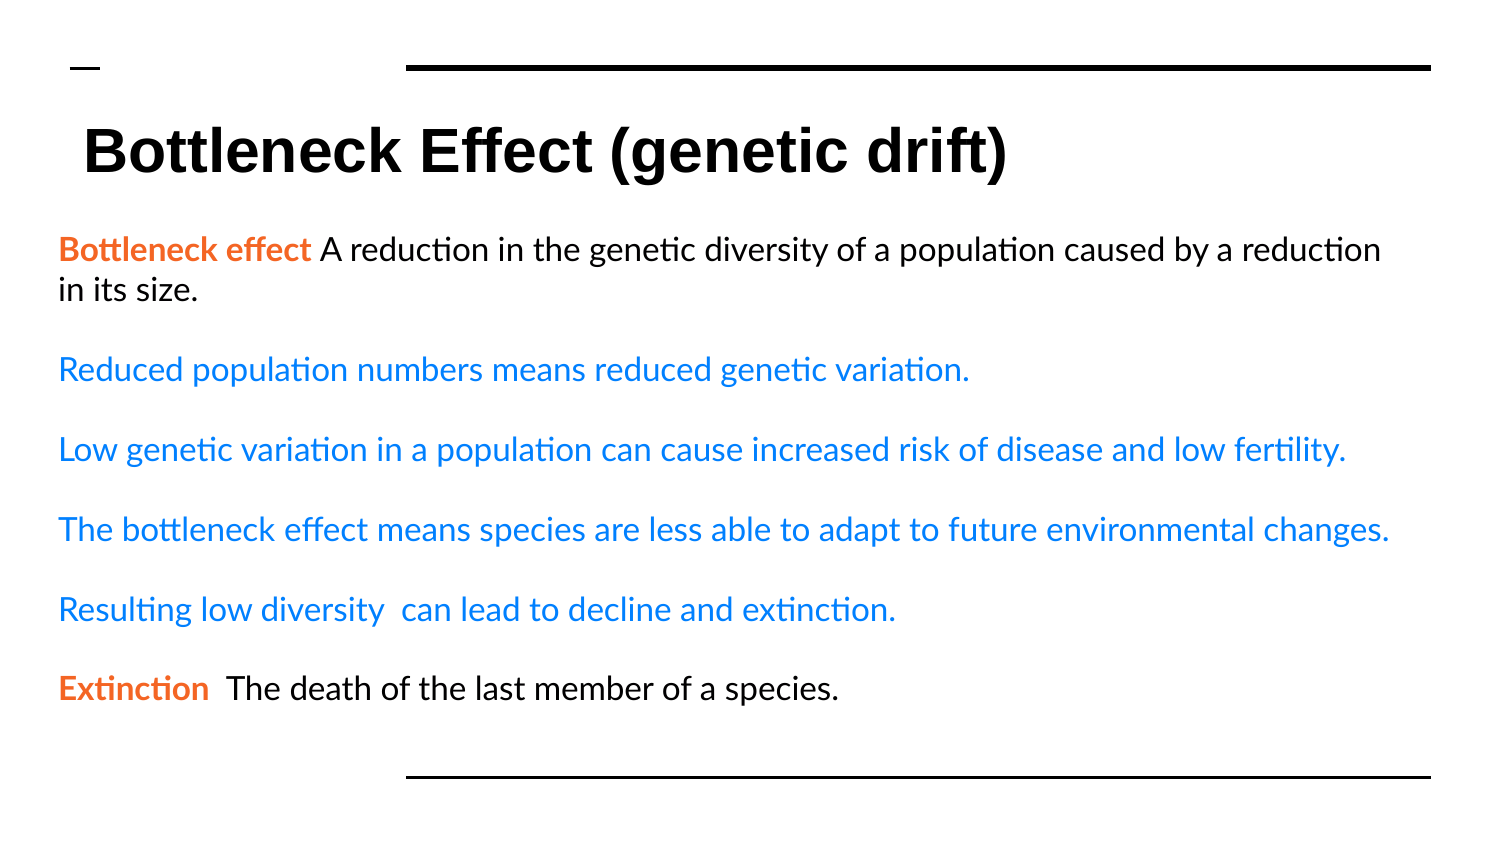

# Bottleneck Effect (genetic drift)
Bottleneck effect A reduction in the genetic diversity of a population caused by a reduction in its size.

Reduced population numbers means reduced genetic variation.

Low genetic variation in a population can cause increased risk of disease and low fertility.

The bottleneck effect means species are less able to adapt to future environmental changes.

Resulting low diversity  can lead to decline and extinction.

Extinction  The death of the last member of a species.